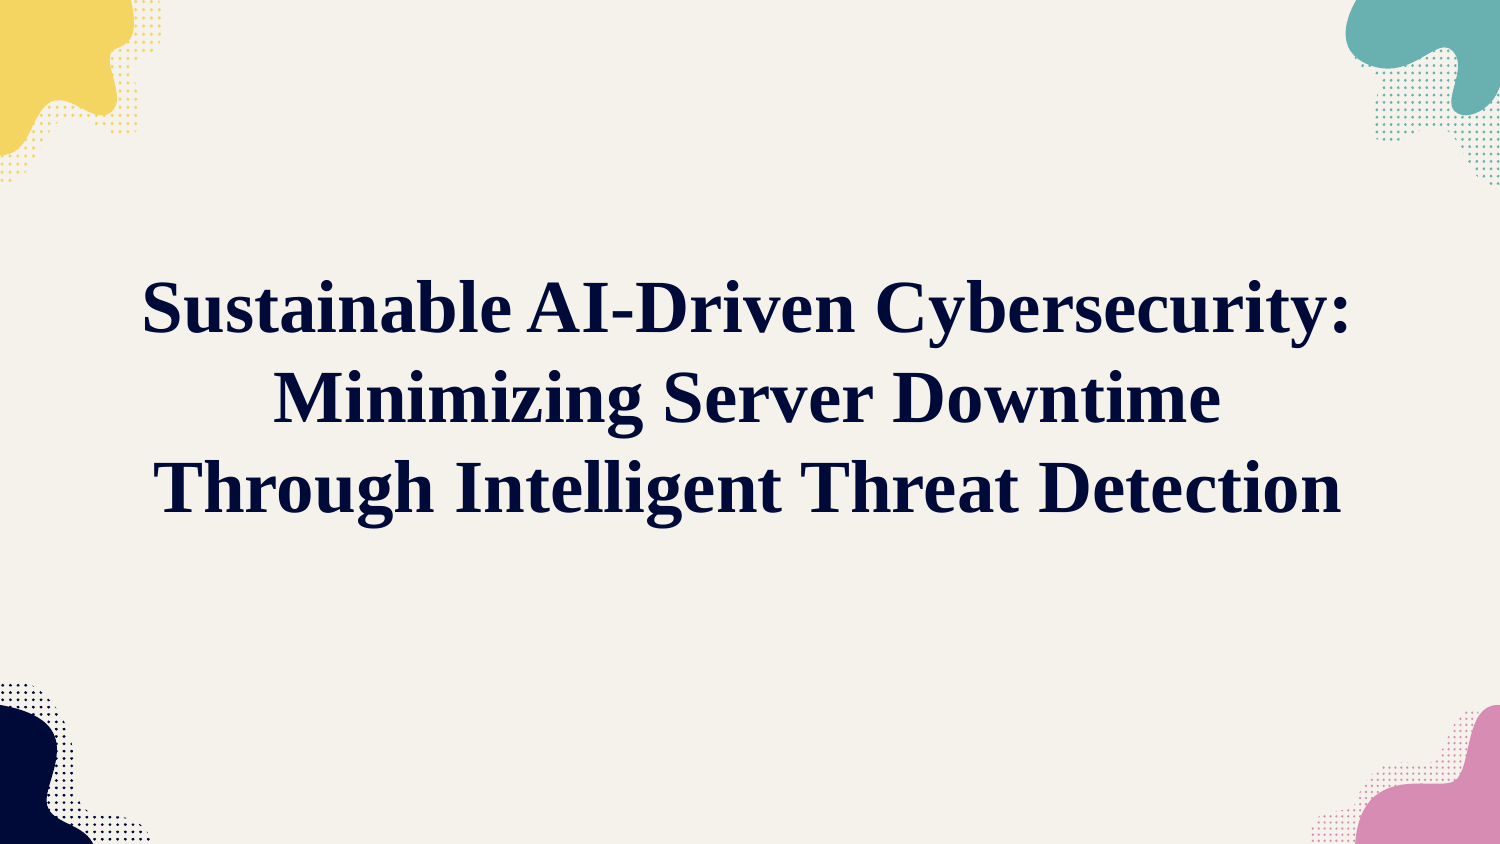

# Sustainable AI-Driven Cybersecurity: Minimizing Server Downtime Through Intelligent Threat Detection